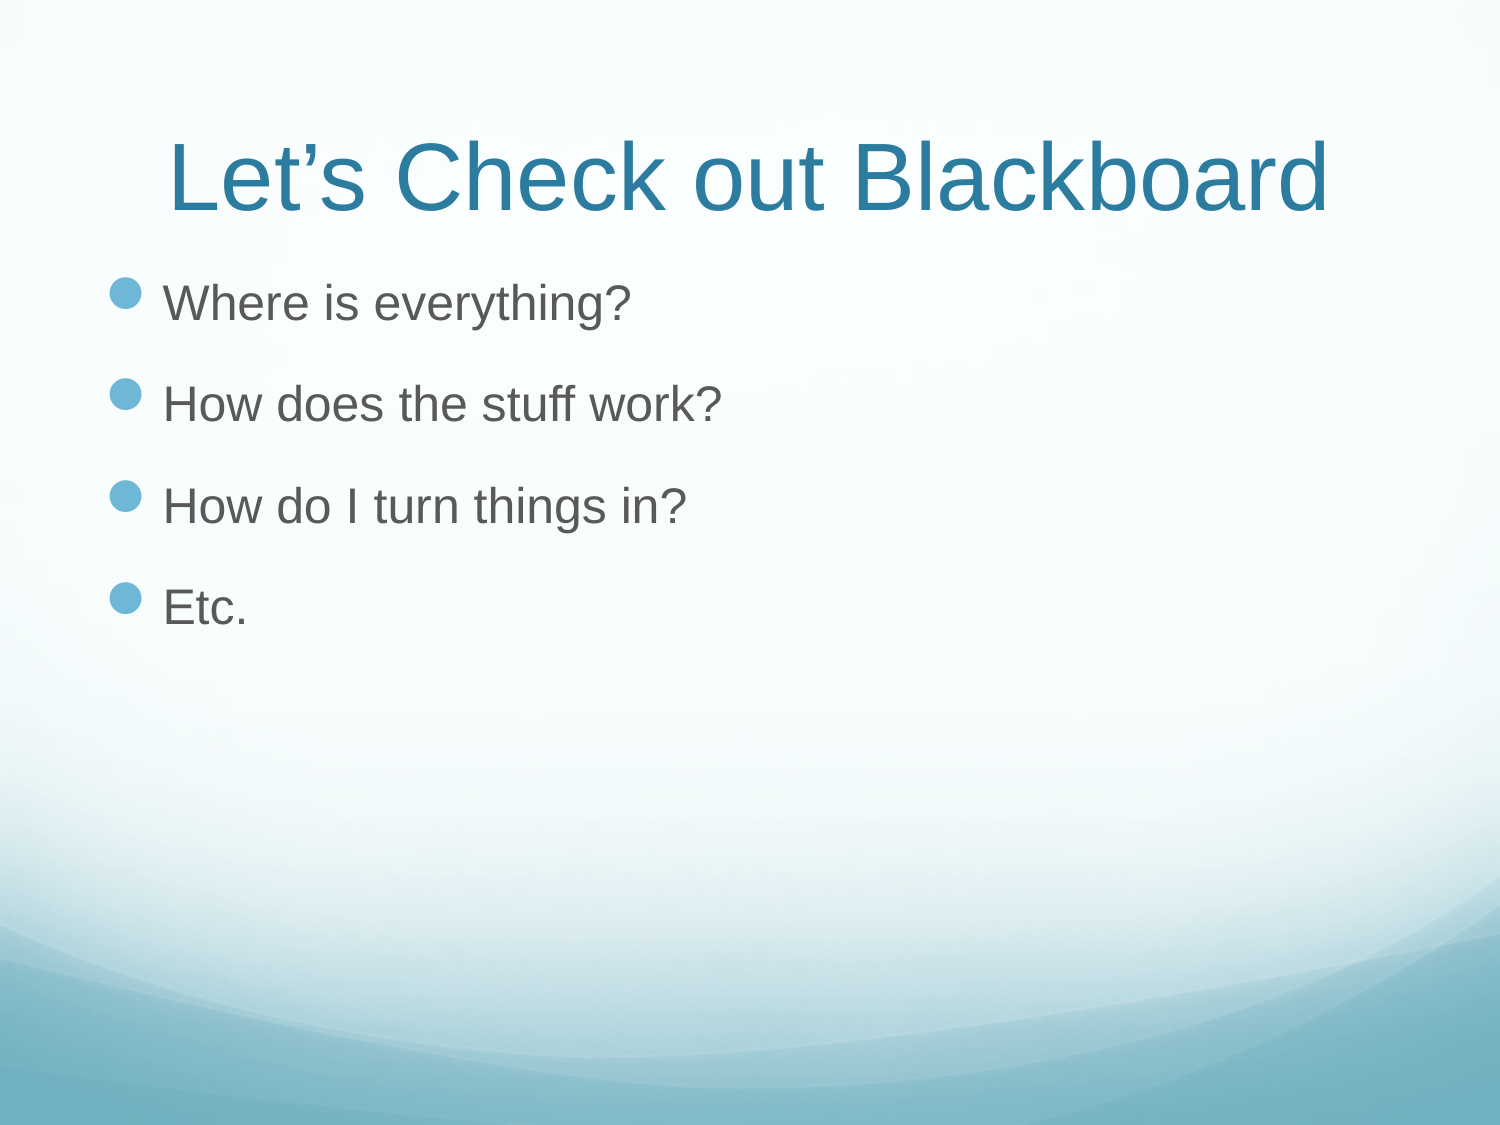

# Let’s Check out Blackboard
Where is everything?
How does the stuff work?
How do I turn things in?
Etc.